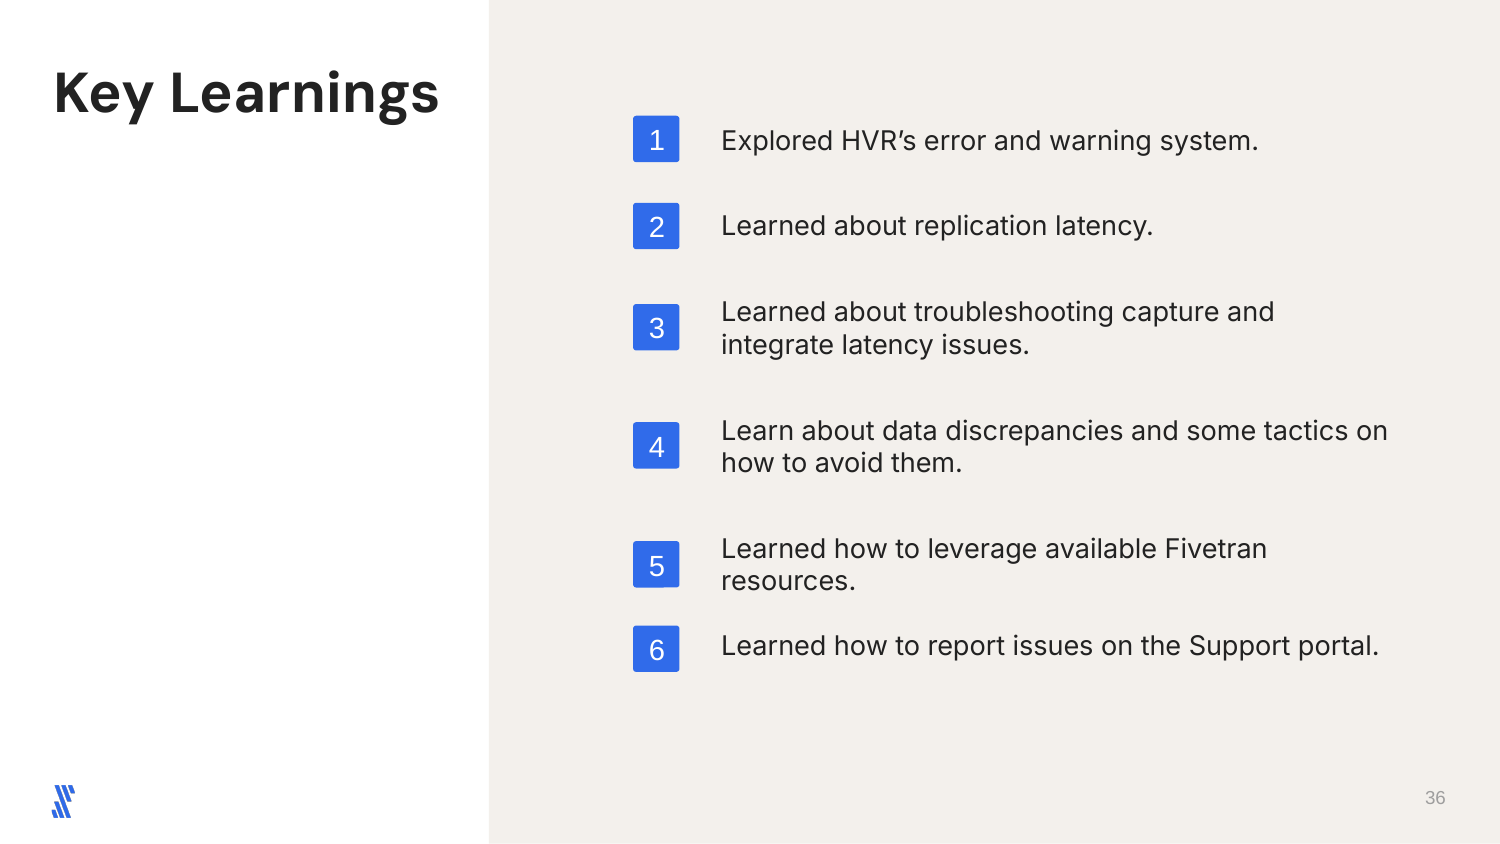

# Key Learnings

1
Explored HVR’s error and warning system.
Learned about replication latency.
Learned about troubleshooting capture and integrate latency issues.
Learn about data discrepancies and some tactics on how to avoid them.
Learned how to leverage available Fivetran resources.
Learned how to report issues on the Support portal.
2
3
4
5
6
36